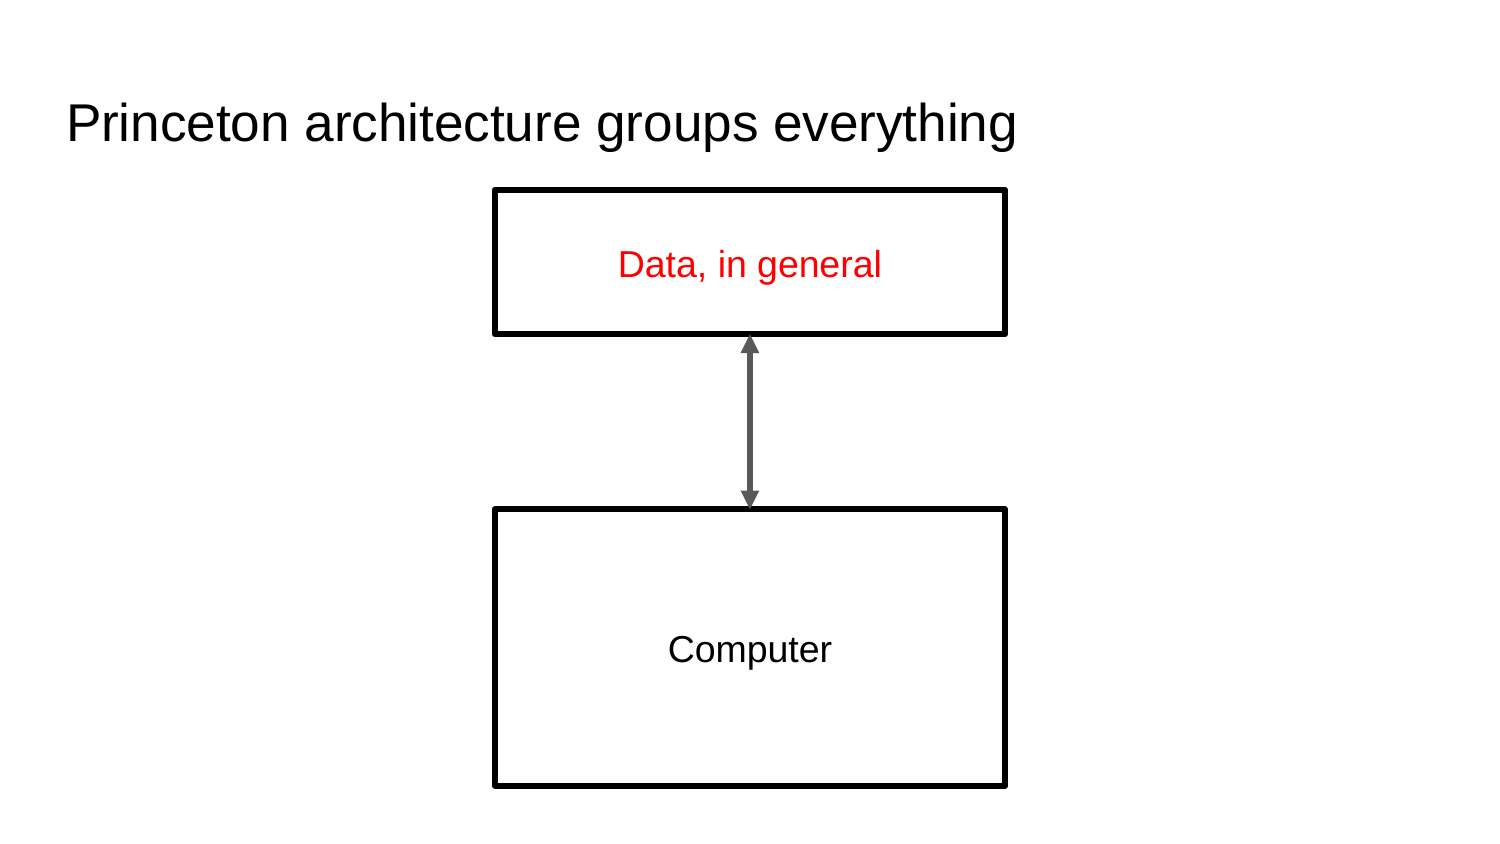

# Princeton architecture groups everything
Data, in general
Computer